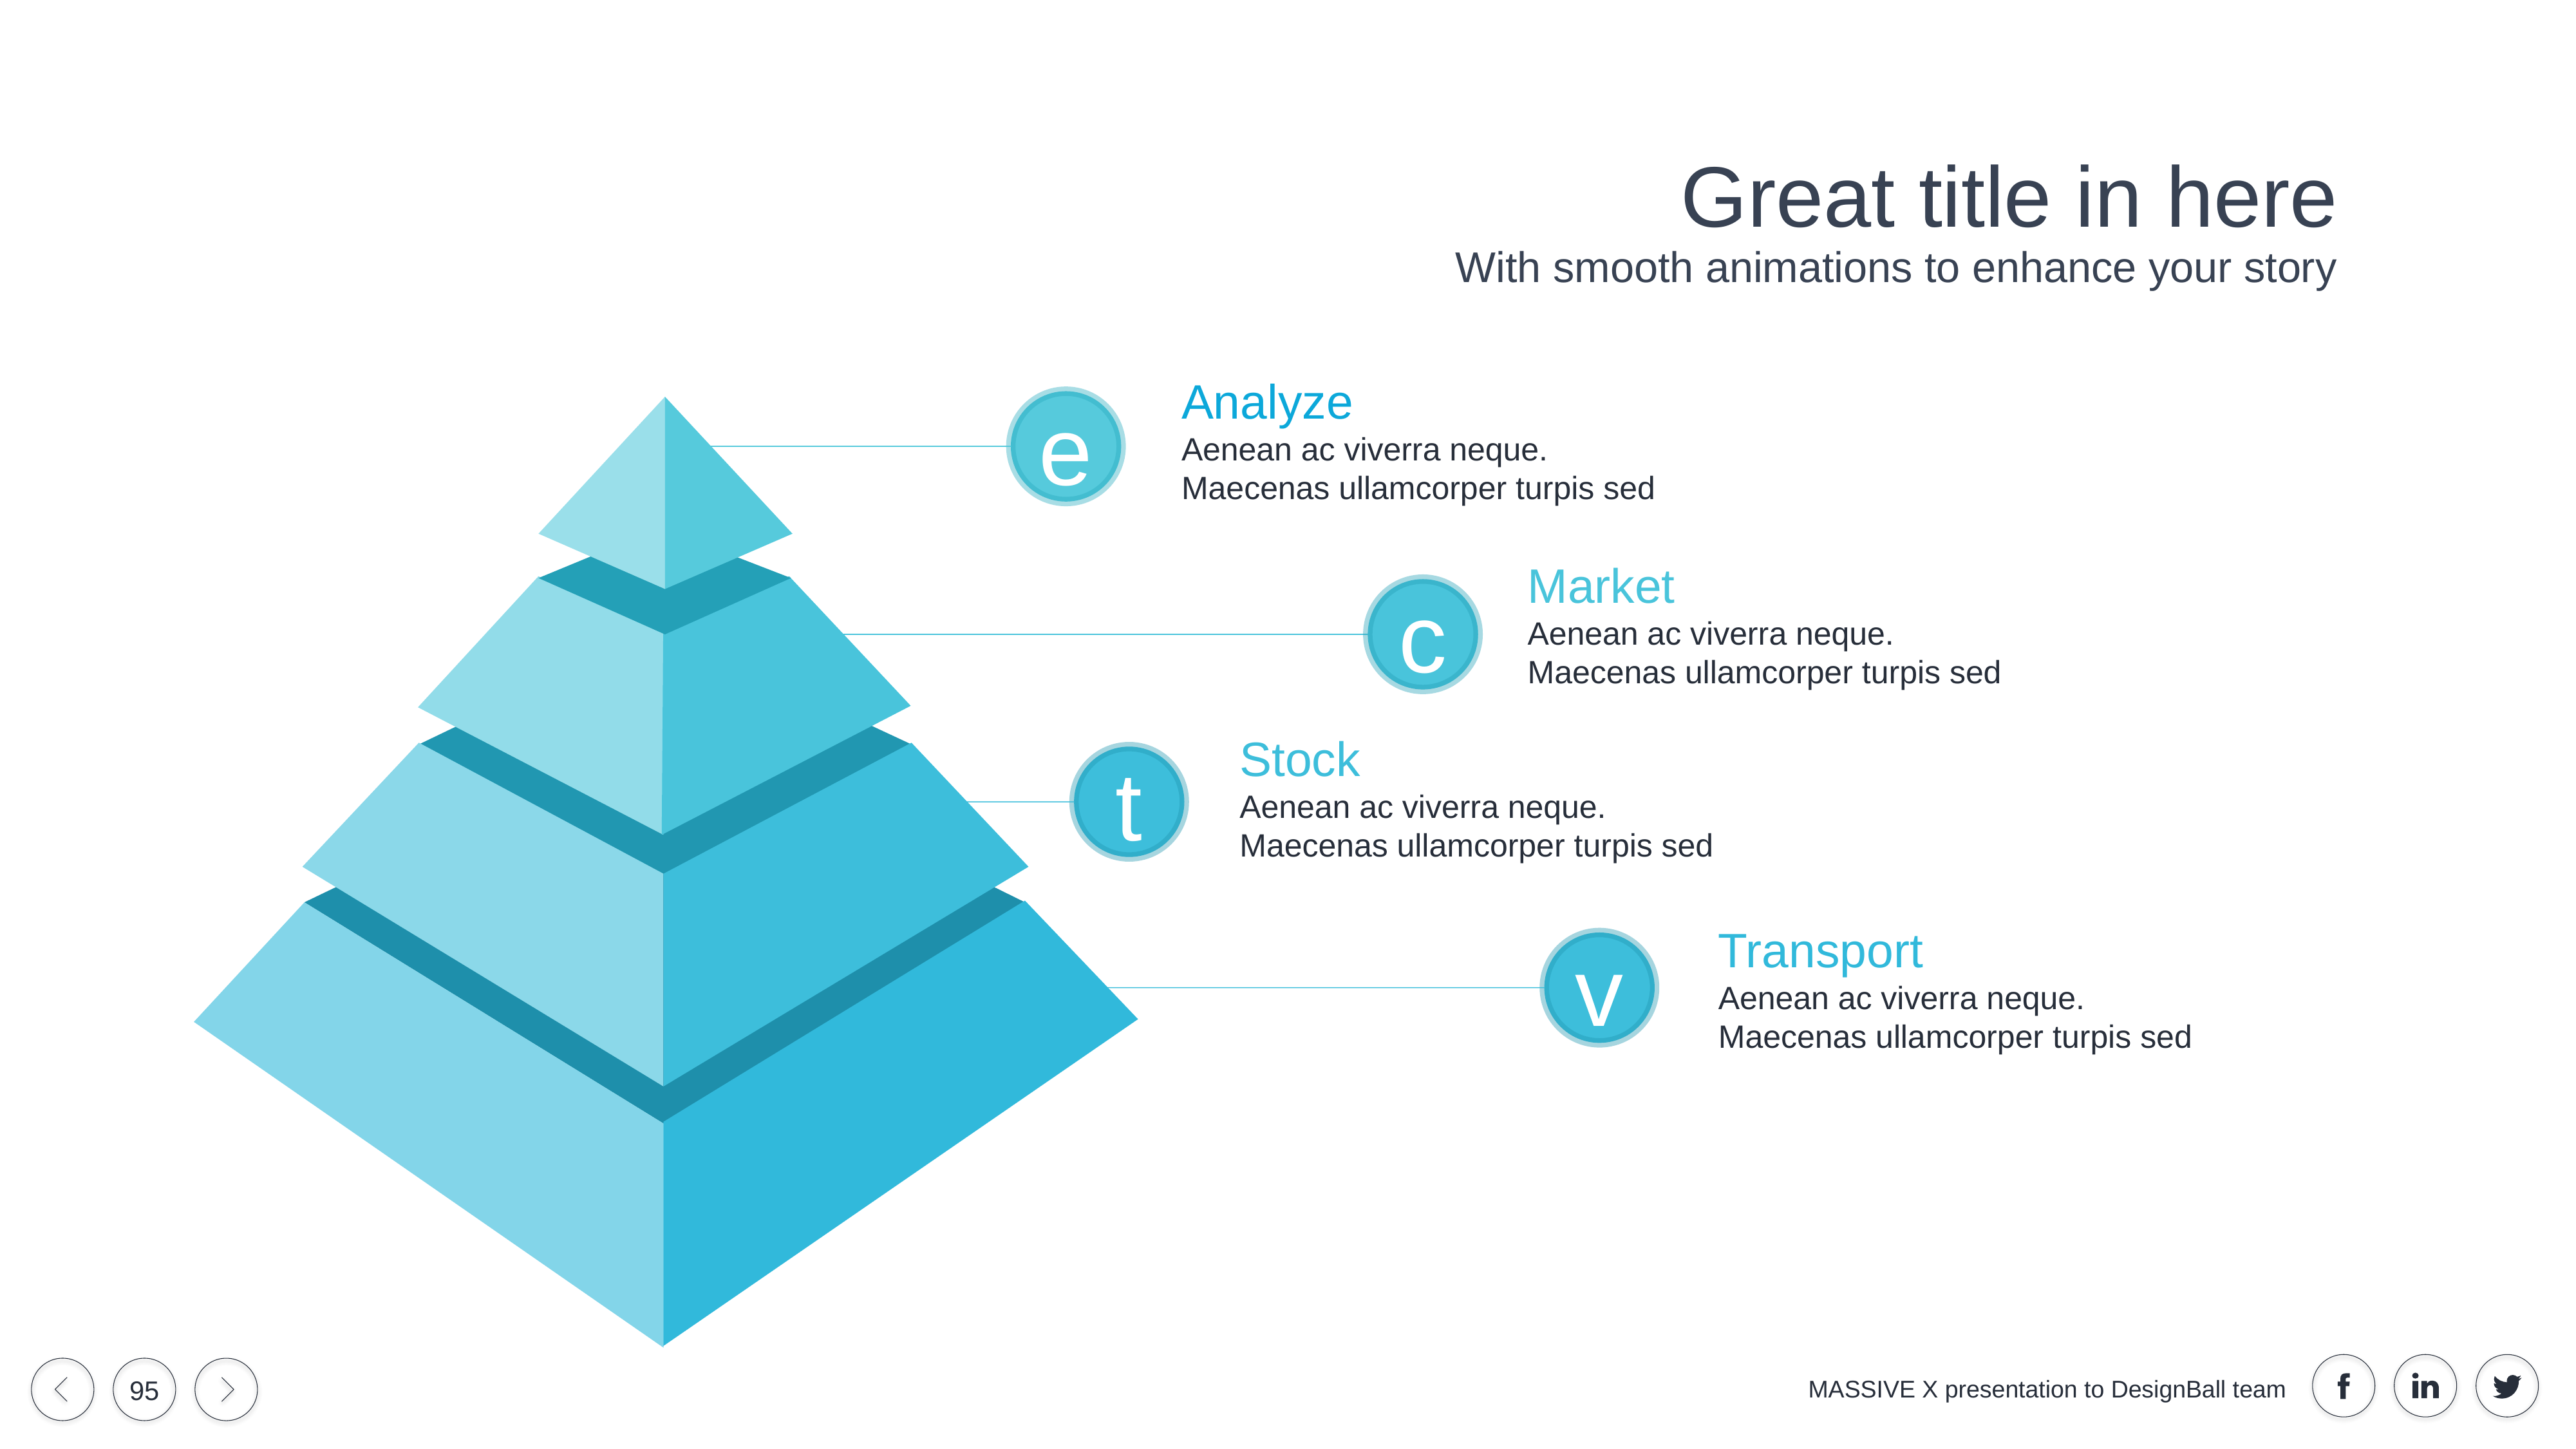

Great title in here
With smooth animations to enhance your story

Analyze
Aenean ac viverra neque. Maecenas ullamcorper turpis sed
e

Market
Aenean ac viverra neque. Maecenas ullamcorper turpis sed
c

Stock
Aenean ac viverra neque. Maecenas ullamcorper turpis sed
t

Transport
Aenean ac viverra neque. Maecenas ullamcorper turpis sed
v